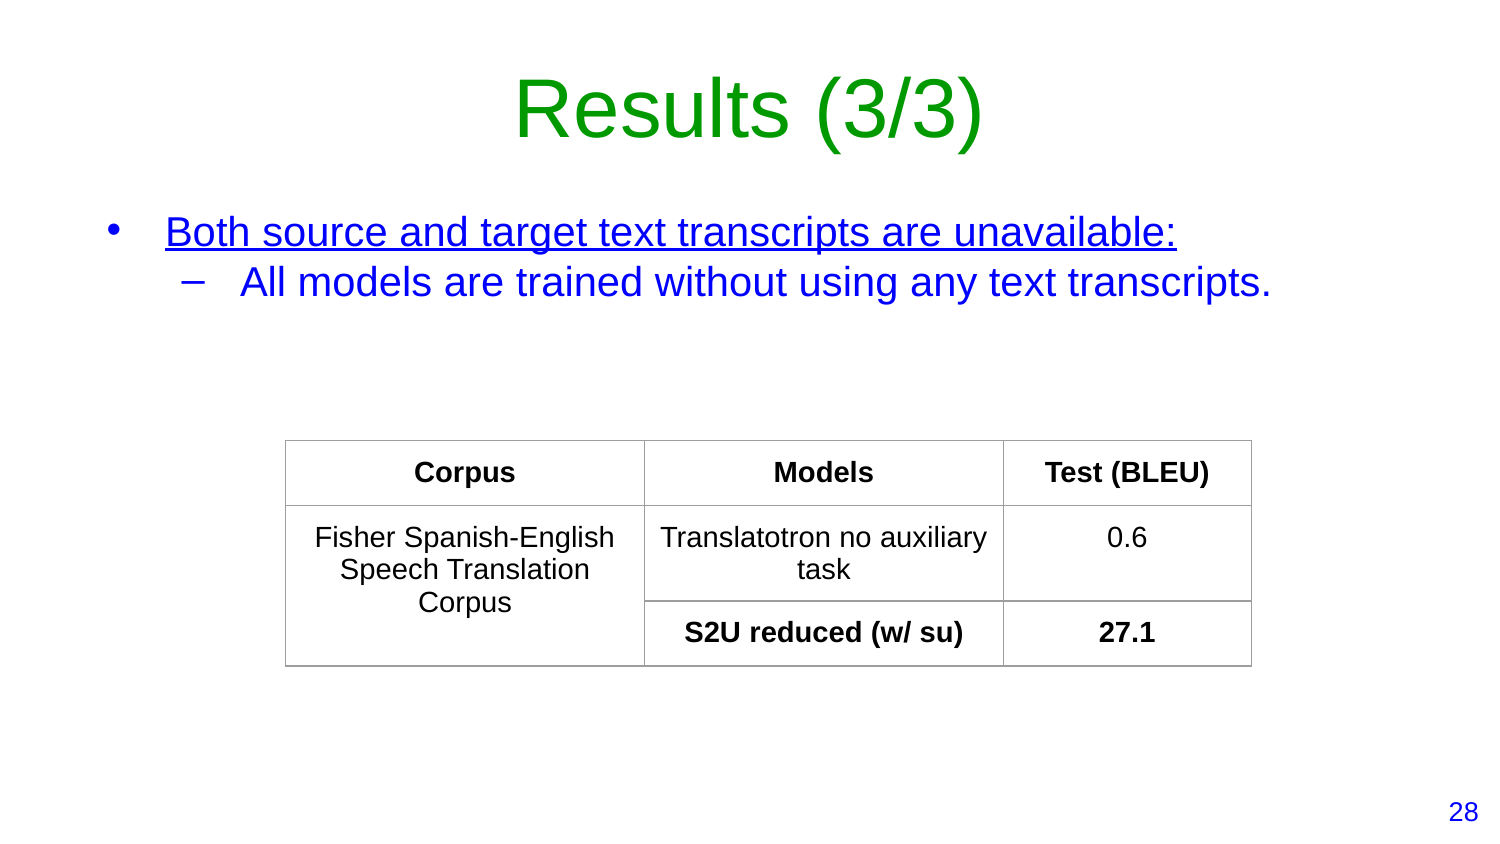

# Results (3/3)
Both source and target text transcripts are unavailable:
All models are trained without using any text transcripts.
| Corpus | Models | Test (BLEU) |  |
| --- | --- | --- | --- |
| Fisher Spanish-English Speech Translation Corpus | Translatotron no auxiliary task | 0.6 |  |
|  | S2U reduced (w/ su) | 27.1 |  |
28